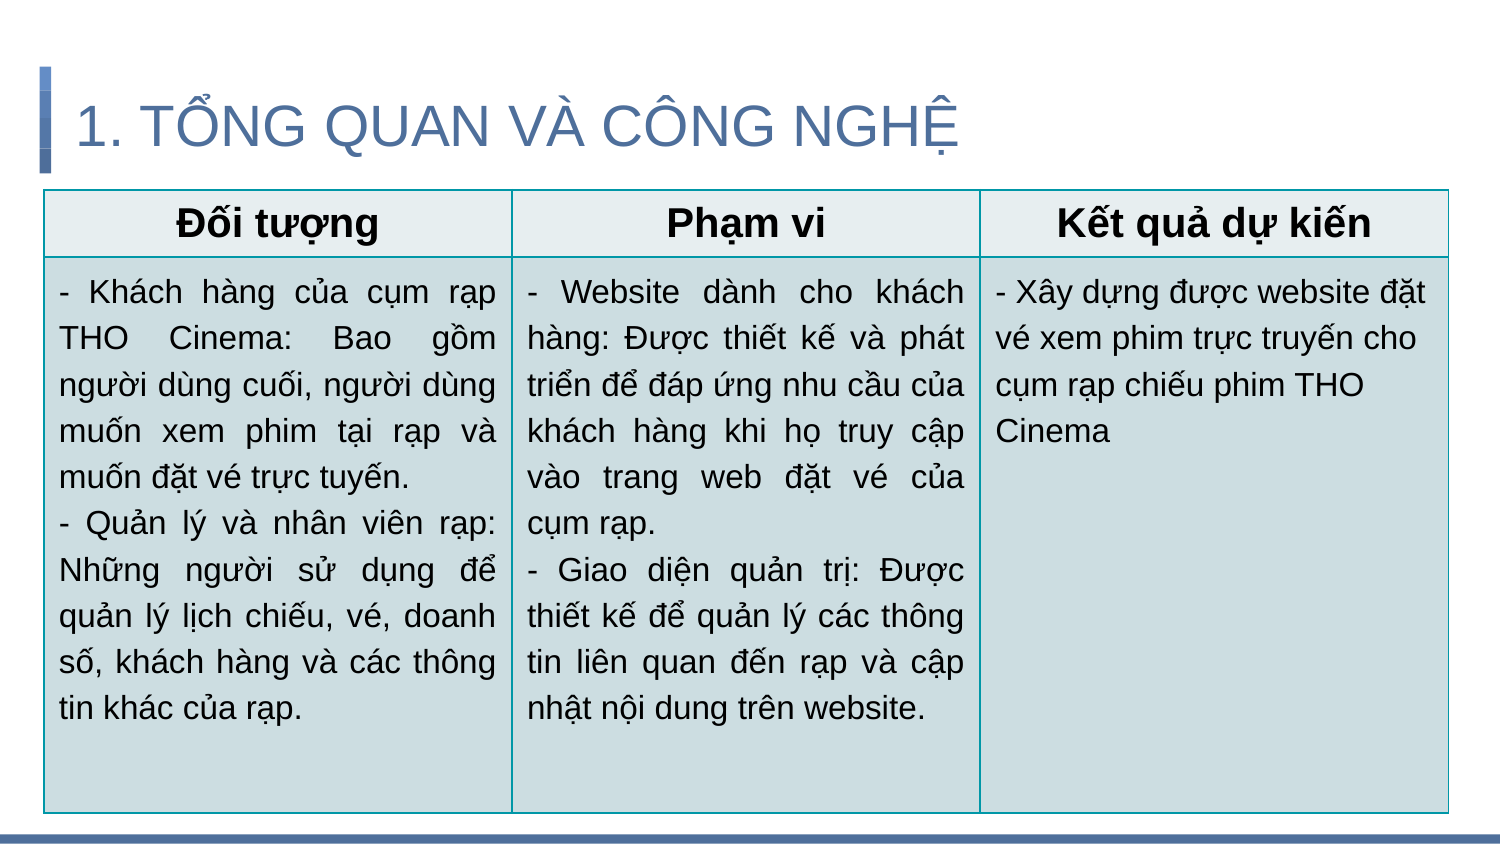

# 1. TỔNG QUAN VÀ CÔNG NGHỆ
| Đối tượng | Phạm vi | Kết quả dự kiến |
| --- | --- | --- |
| - Khách hàng của cụm rạp THO Cinema: Bao gồm người dùng cuối, người dùng muốn xem phim tại rạp và muốn đặt vé trực tuyến. - Quản lý và nhân viên rạp: Những người sử dụng để quản lý lịch chiếu, vé, doanh số, khách hàng và các thông tin khác của rạp. | - Website dành cho khách hàng: Được thiết kế và phát triển để đáp ứng nhu cầu của khách hàng khi họ truy cập vào trang web đặt vé của cụm rạp. - Giao diện quản trị: Được thiết kế để quản lý các thông tin liên quan đến rạp và cập nhật nội dung trên website. | - Xây dựng được website đặt vé xem phim trực truyến cho cụm rạp chiếu phim THO Cinema |